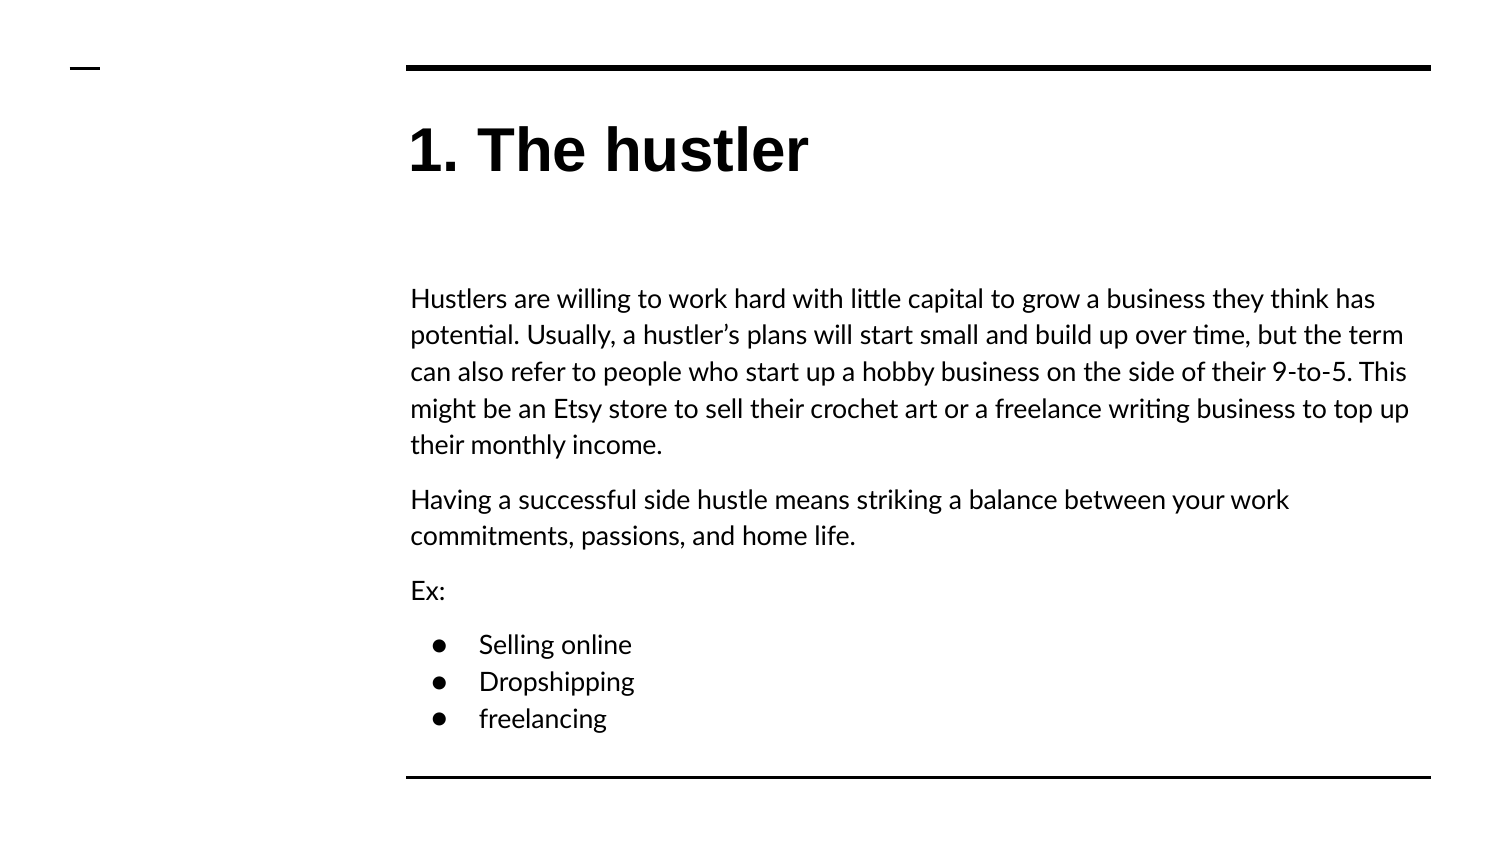

# 1. The hustler
Hustlers are willing to work hard with little capital to grow a business they think has potential. Usually, a hustler’s plans will start small and build up over time, but the term can also refer to people who start up a hobby business on the side of their 9-to-5. This might be an Etsy store to sell their crochet art or a freelance writing business to top up their monthly income.
Having a successful side hustle means striking a balance between your work commitments, passions, and home life.
Ex:
Selling online
Dropshipping
freelancing